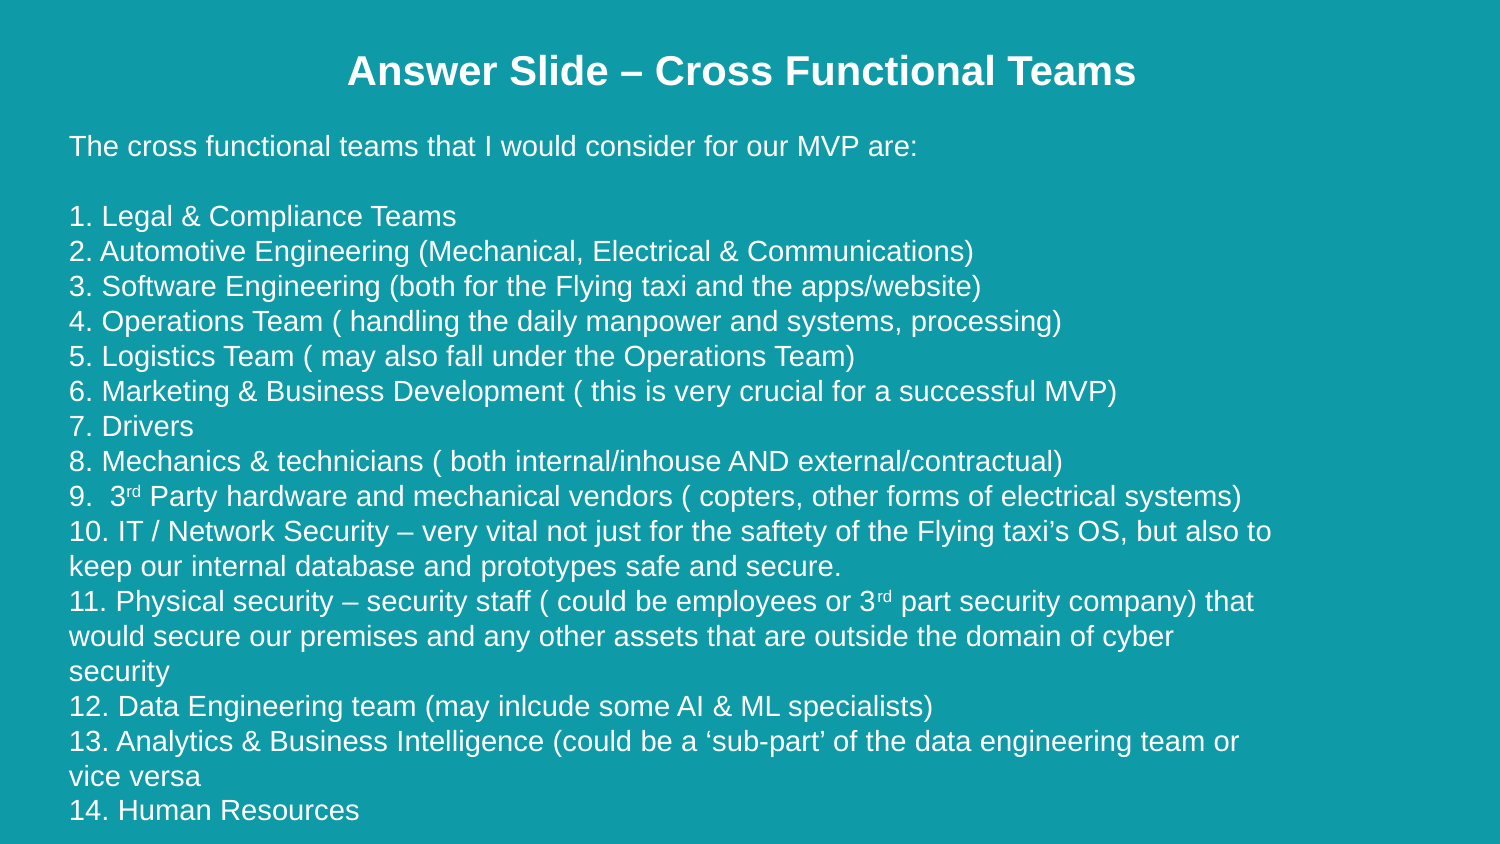

# Answer Slide – Cross Functional Teams

The cross functional teams that I would consider for our MVP are:
1. Legal & Compliance Teams
2. Automotive Engineering (Mechanical, Electrical & Communications)
3. Software Engineering (both for the Flying taxi and the apps/website)
4. Operations Team ( handling the daily manpower and systems, processing)
5. Logistics Team ( may also fall under the Operations Team)
6. Marketing & Business Development ( this is very crucial for a successful MVP)
7. Drivers
8. Mechanics & technicians ( both internal/inhouse AND external/contractual)
9.  3rd Party hardware and mechanical vendors ( copters, other forms of electrical systems)
10. IT / Network Security – very vital not just for the saftety of the Flying taxi’s OS, but also to keep our internal database and prototypes safe and secure.
11. Physical security – security staff ( could be employees or 3rd part security company) that would secure our premises and any other assets that are outside the domain of cyber security
12. Data Engineering team (may inlcude some AI & ML specialists)
13. Analytics & Business Intelligence (could be a ‘sub-part’ of the data engineering team or vice versa
14. Human Resources